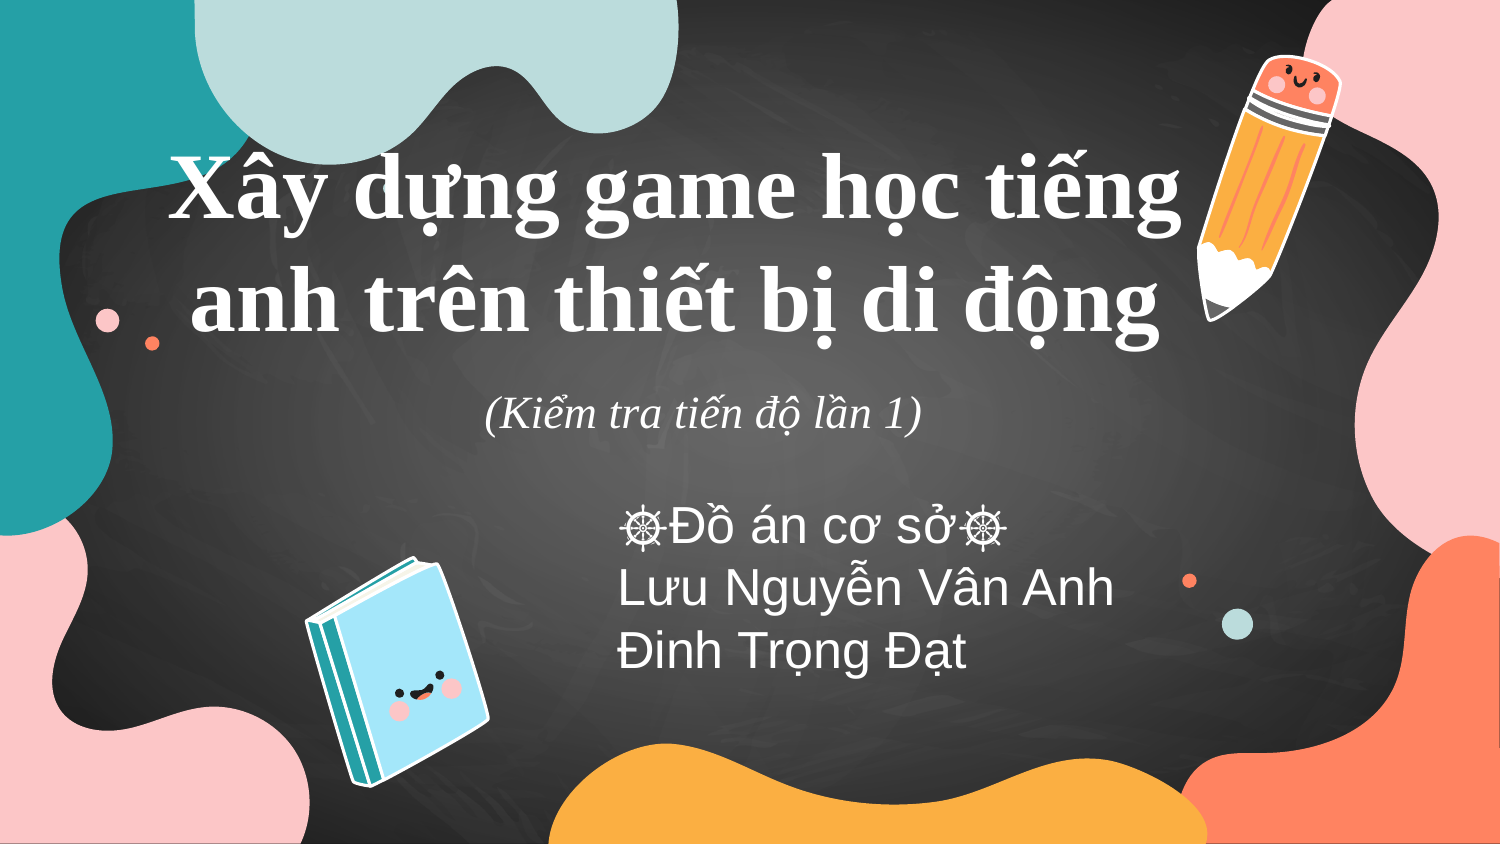

# Xây dựng game học tiếng anh trên thiết bị di động
(Kiểm tra tiến độ lần 1)
☸Đồ án cơ sở☸
Lưu Nguyễn Vân Anh
Đinh Trọng Đạt